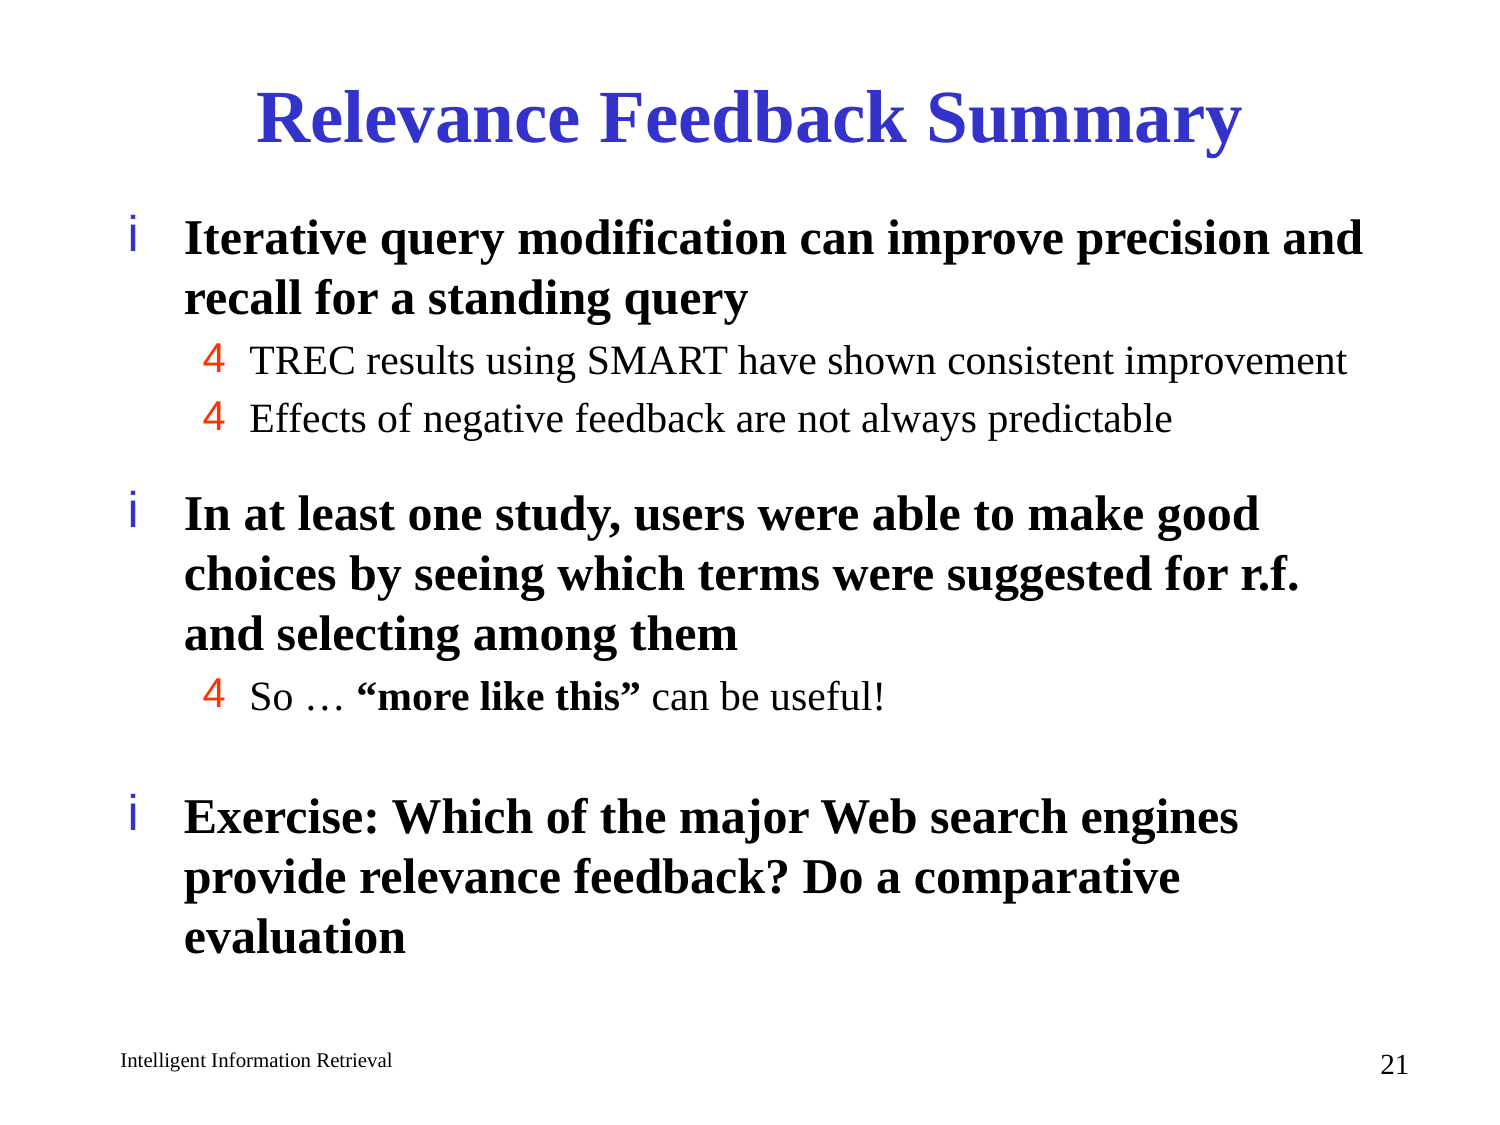

# Relevance Feedback Summary
Iterative query modification can improve precision and recall for a standing query
TREC results using SMART have shown consistent improvement
Effects of negative feedback are not always predictable

In at least one study, users were able to make good choices by seeing which terms were suggested for r.f. and selecting among them
So … “more like this” can be useful!

Exercise: Which of the major Web search engines provide relevance feedback? Do a comparative evaluation
21
Intelligent Information Retrieval